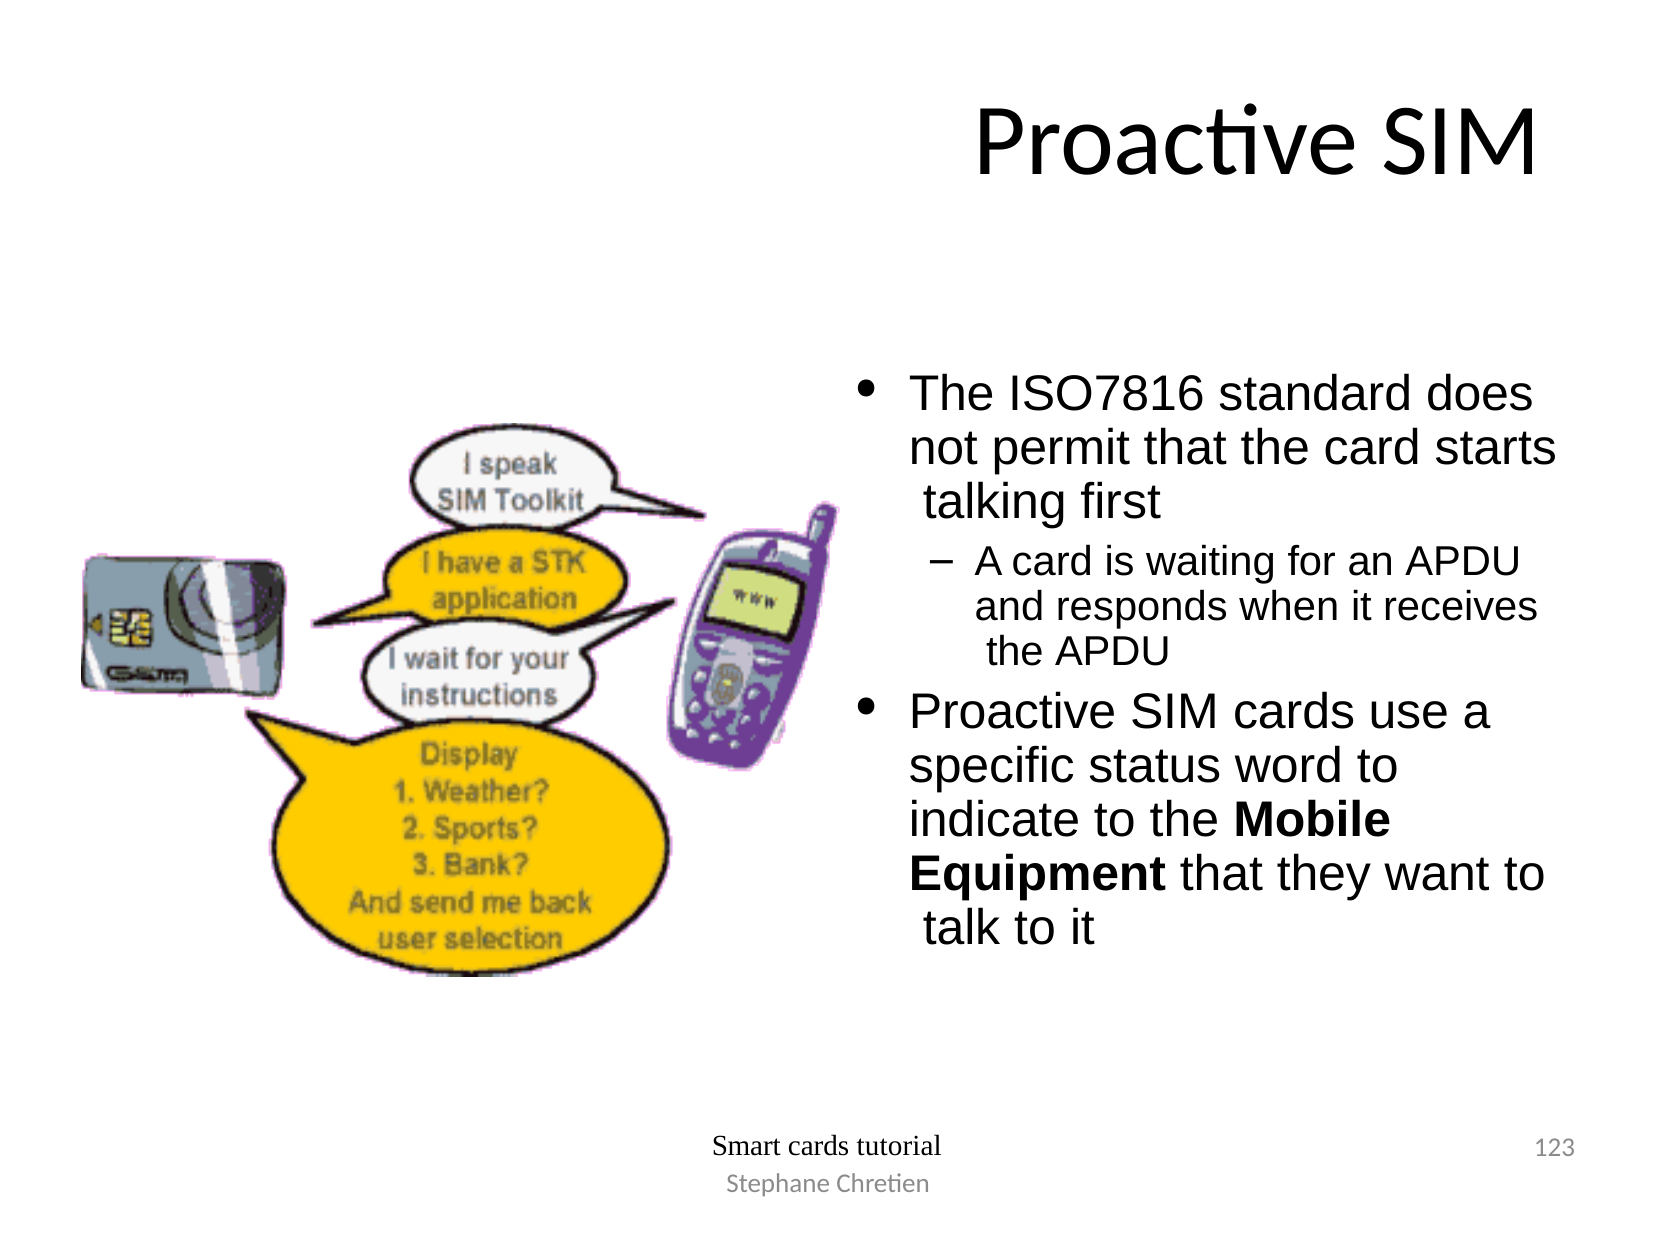

# Proactive SIM
The ISO7816 standard does  not permit that the card starts  talking first
–	A card is waiting for an APDU  and responds when it receives  the APDU
Proactive SIM cards use a  specific status word to  indicate to the Mobile  Equipment that they want to  talk to it

123
Smart cards tutorial
Stephane Chretien